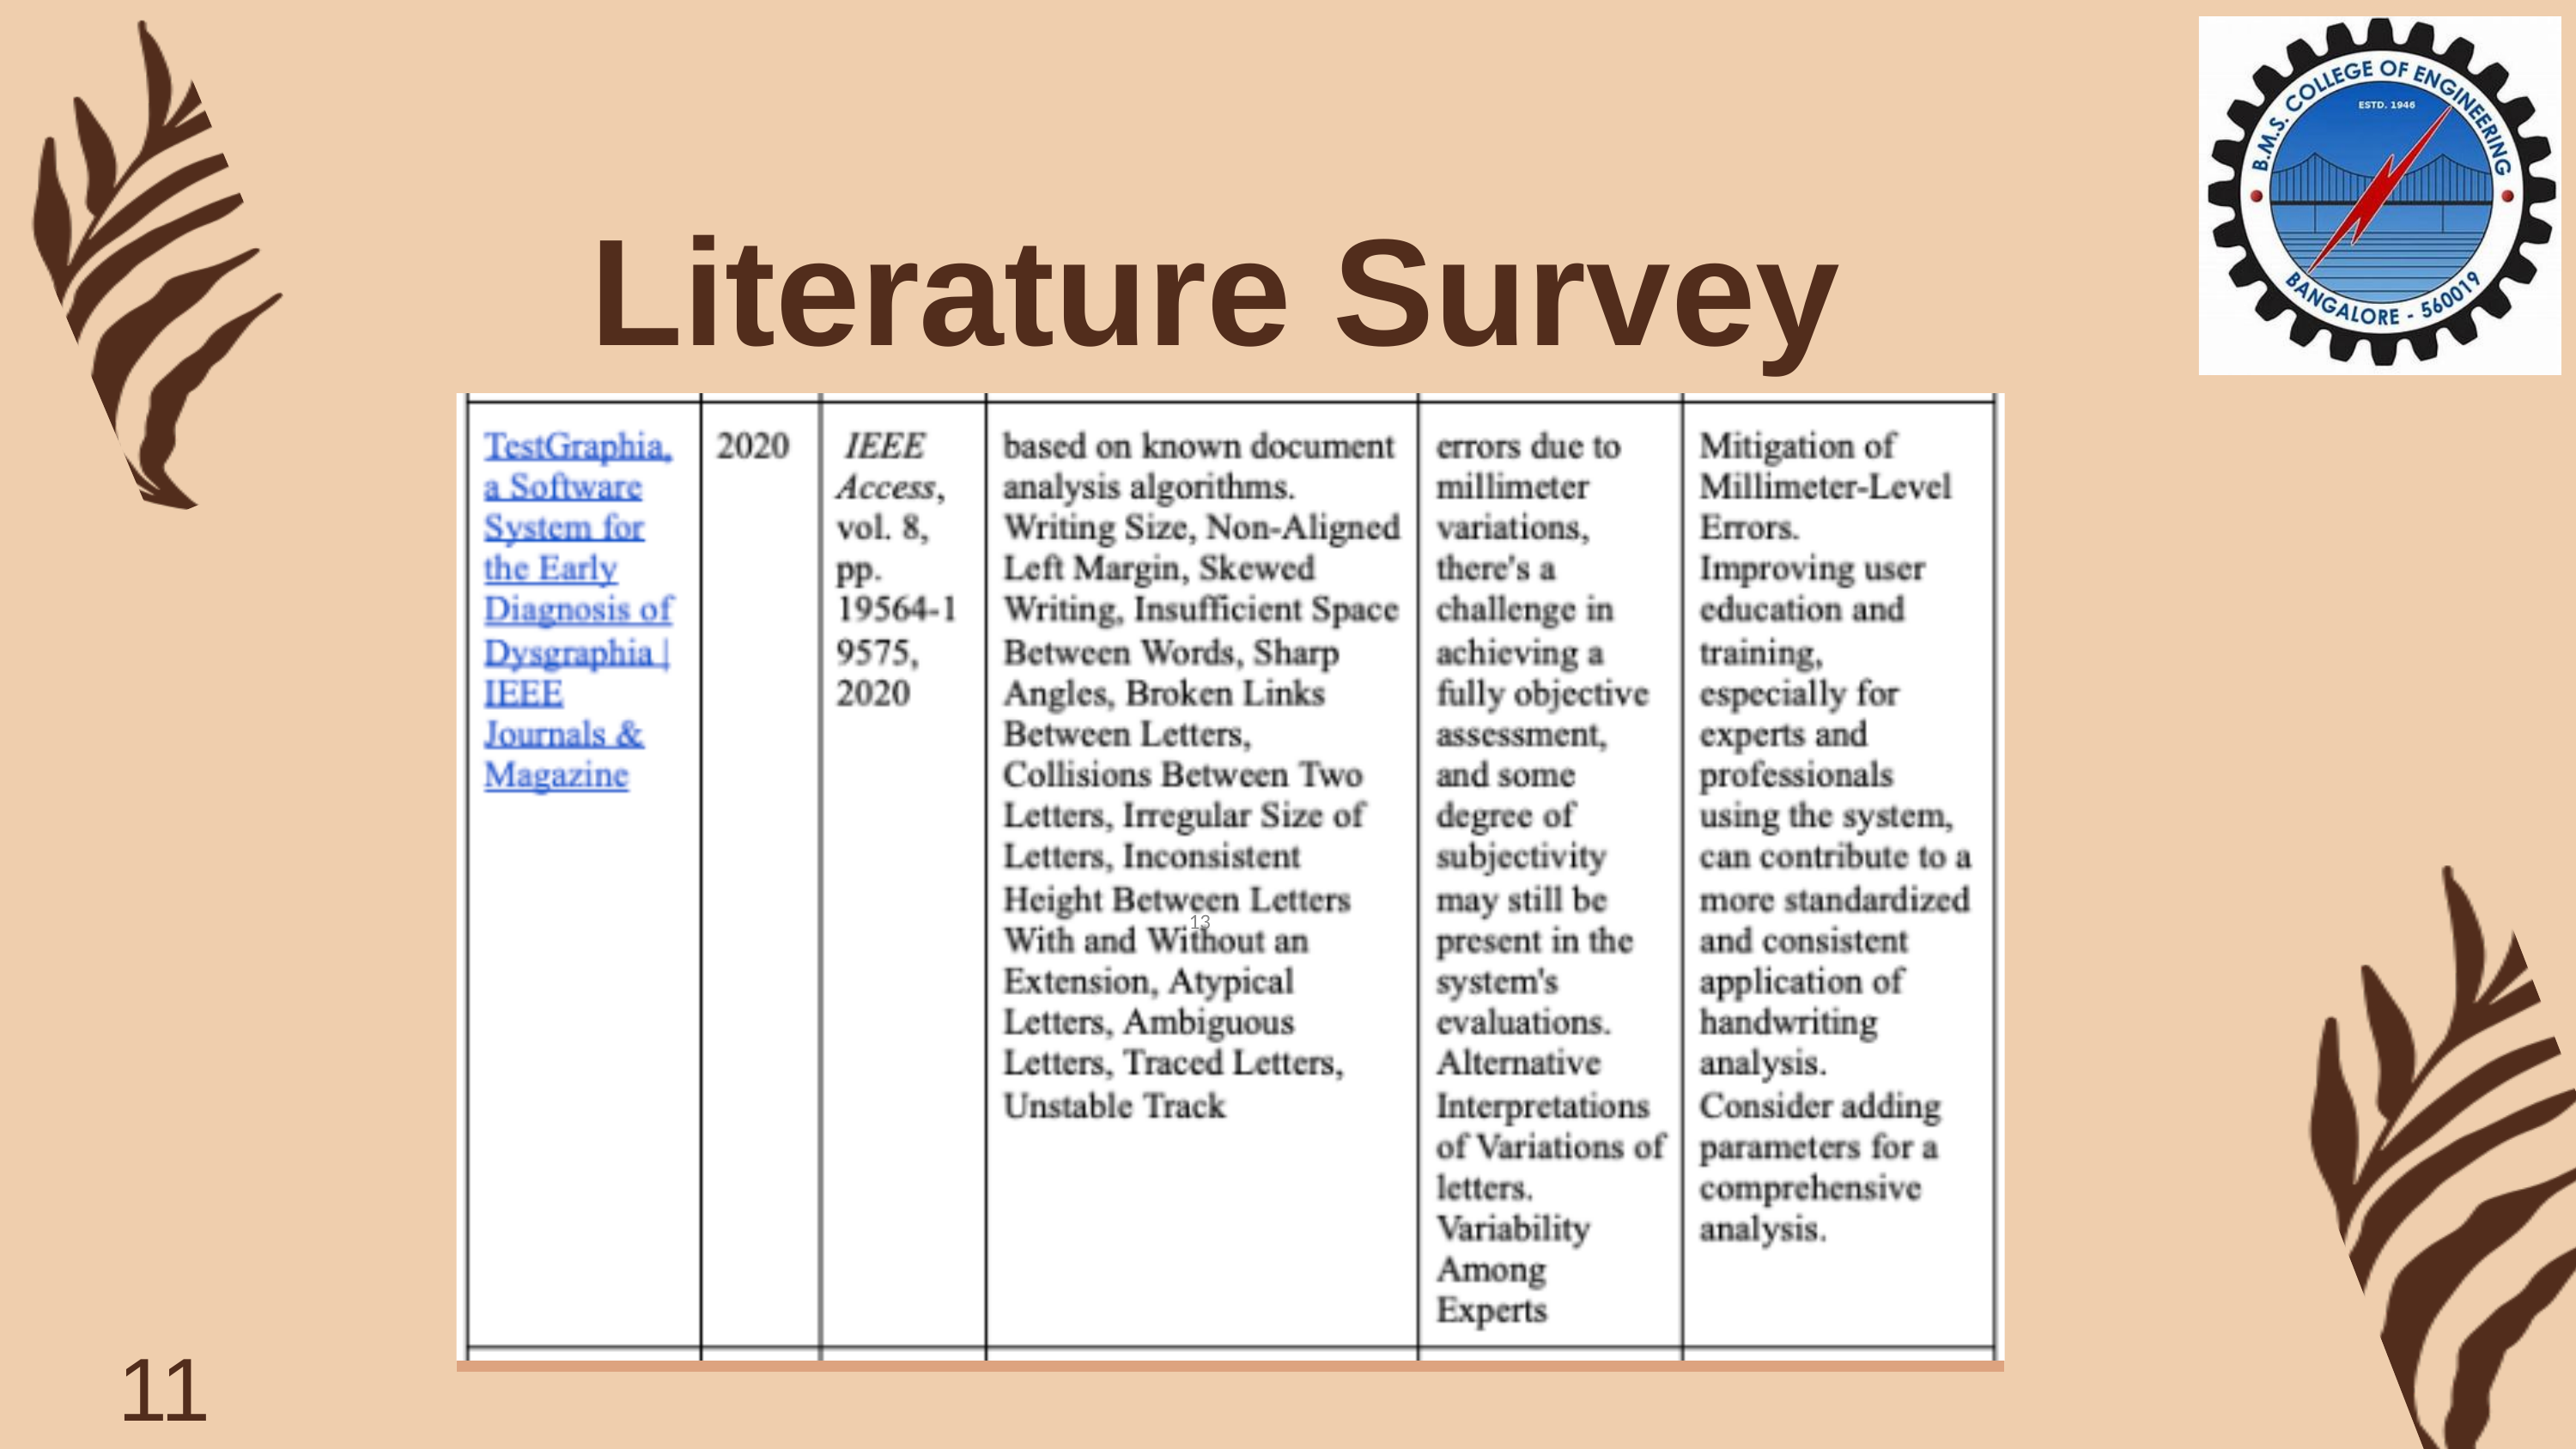

Literature Survey

Literature Survey -

13
11